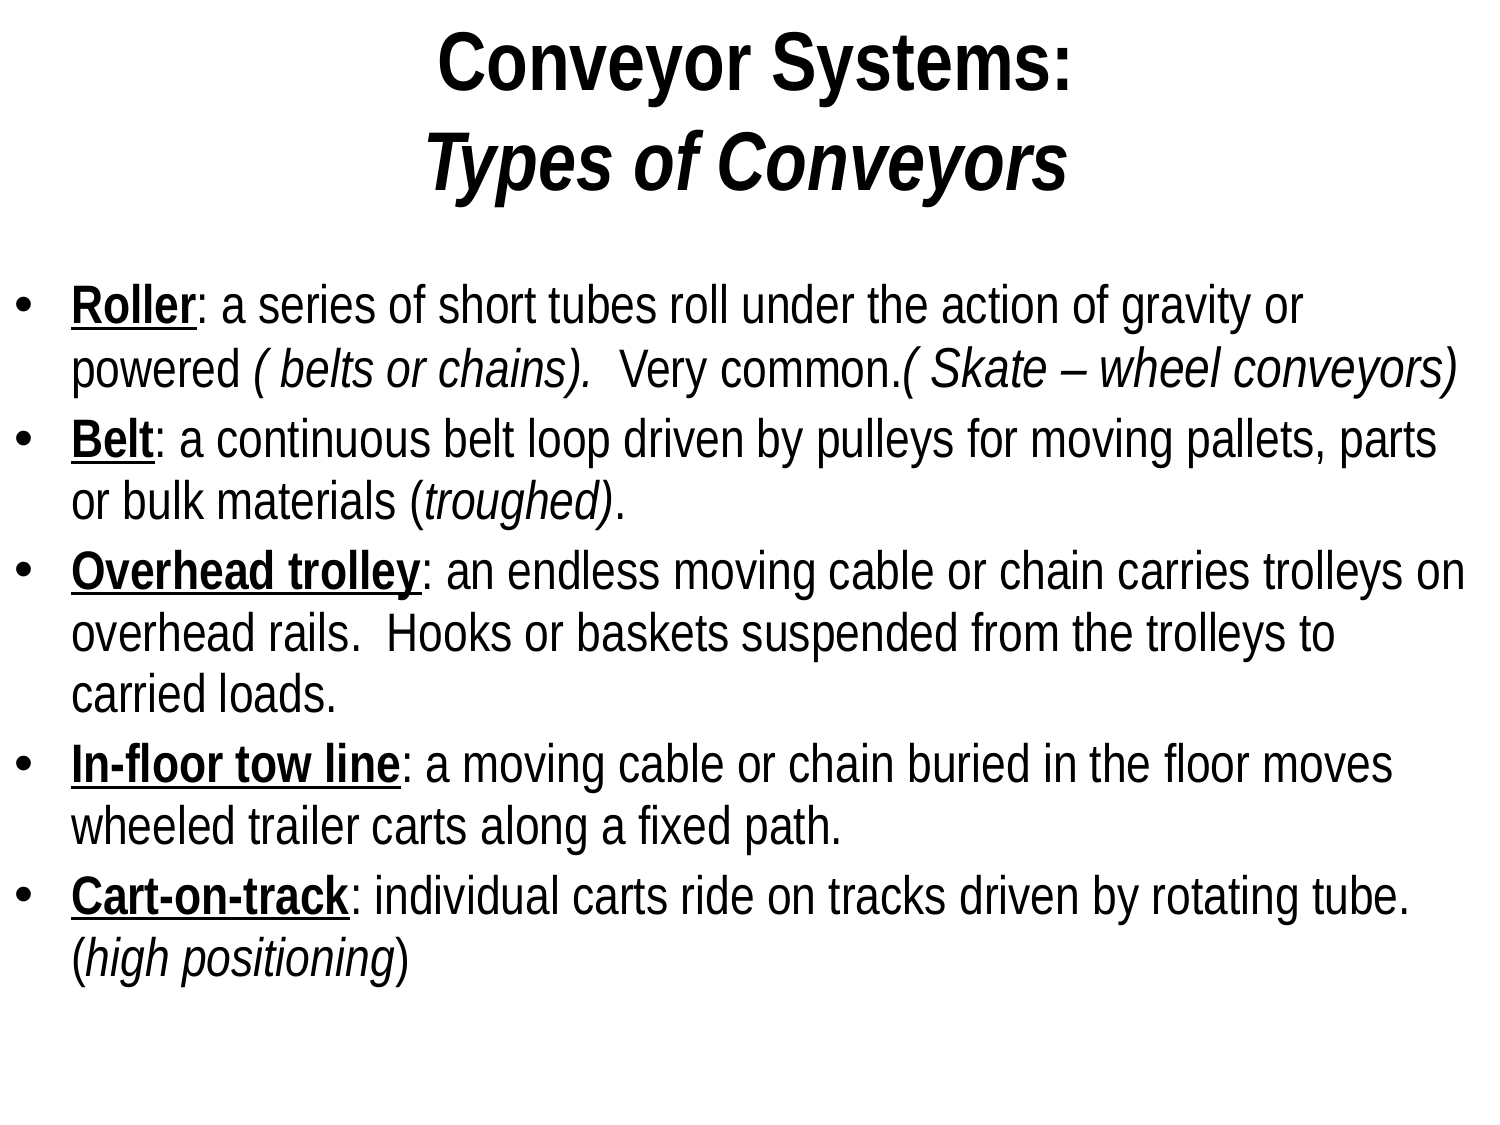

Conveyor Systems:
Types of Conveyors
Roller: a series of short tubes roll under the action of gravity or powered ( belts or chains).  Very common.( Skate – wheel conveyors)
Belt: a continuous belt loop driven by pulleys for moving pallets, parts or bulk materials (troughed).
Overhead trolley: an endless moving cable or chain carries trolleys on overhead rails.  Hooks or baskets suspended from the trolleys to carried loads.
In-floor tow line: a moving cable or chain buried in the floor moves wheeled trailer carts along a fixed path.
Cart-on-track: individual carts ride on tracks driven by rotating tube. (high positioning)